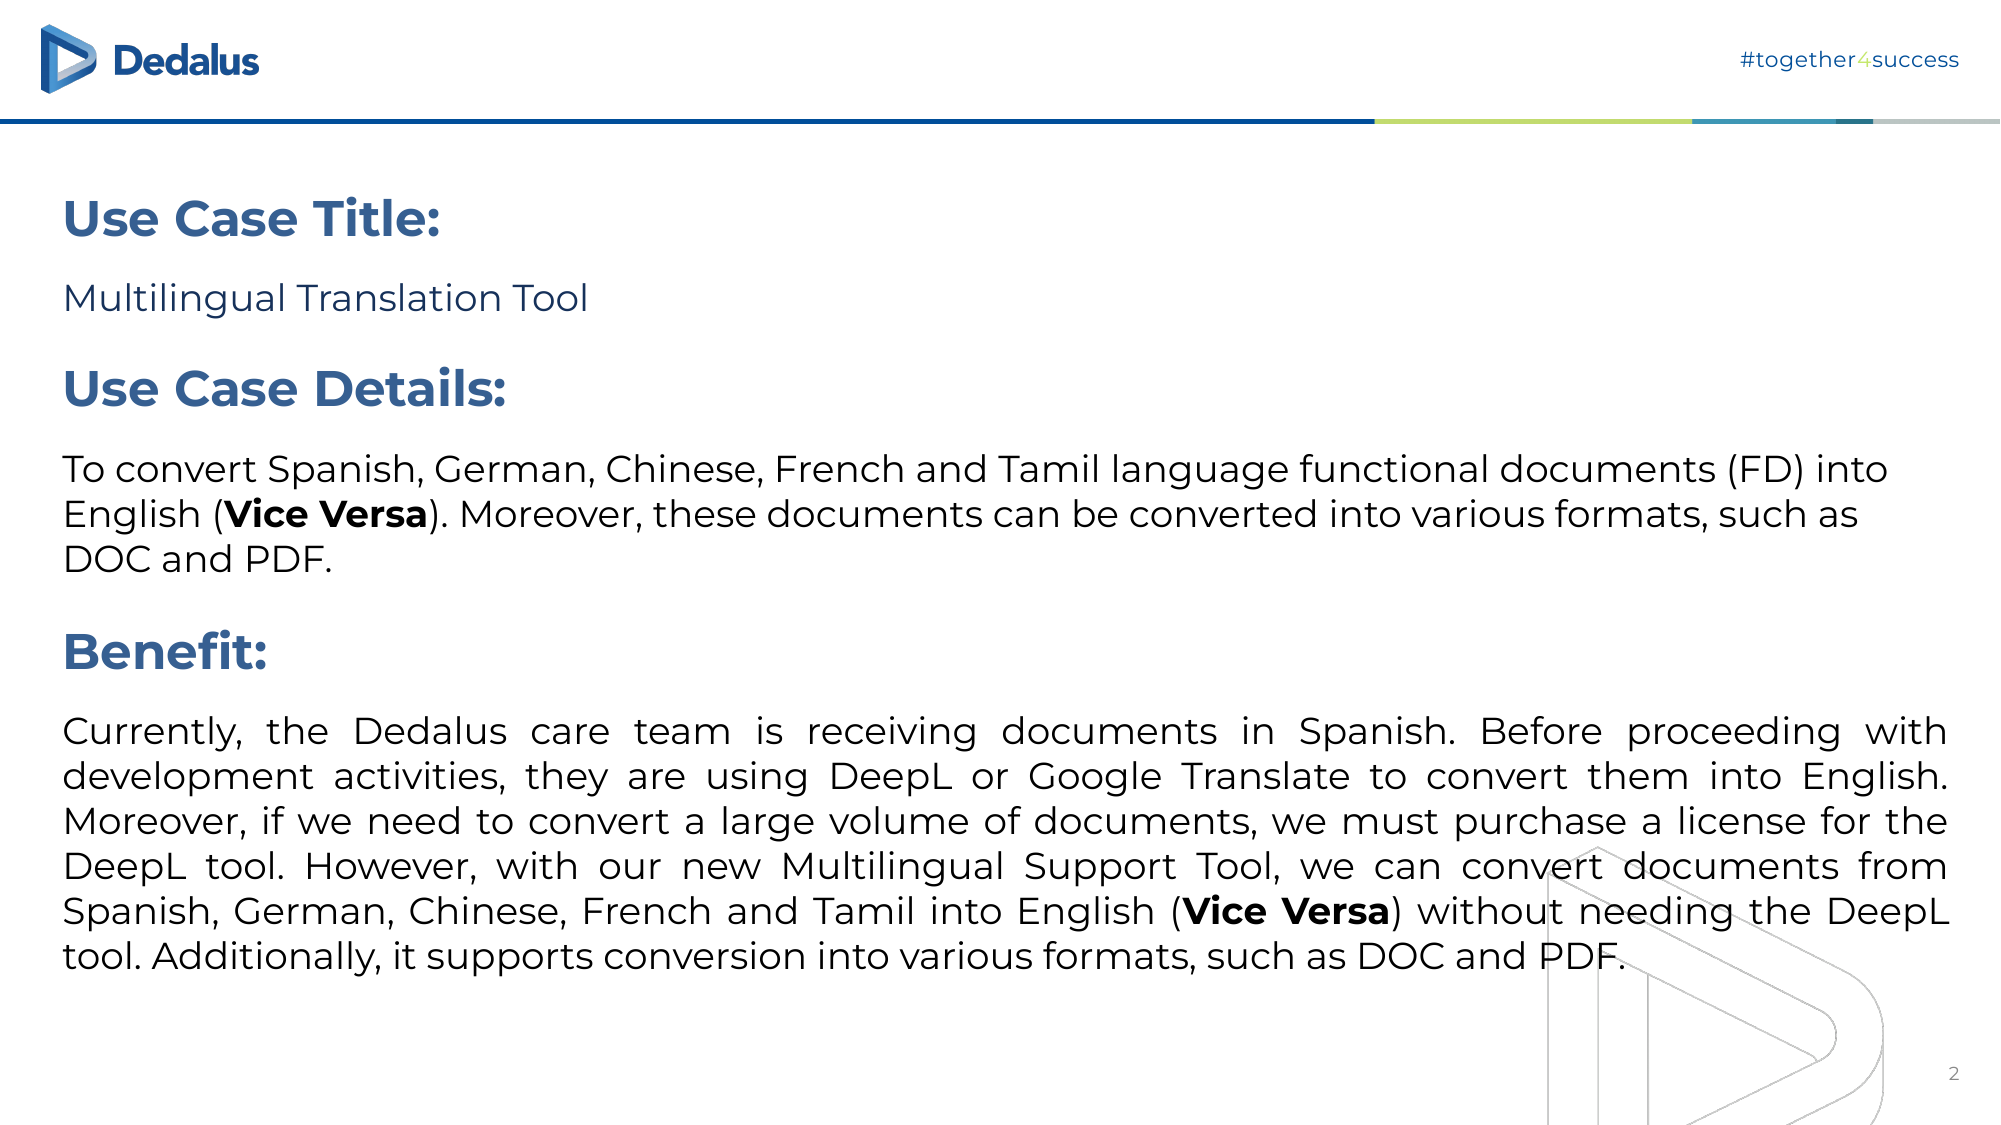

# Use Case Title:
Multilingual Translation Tool
Use Case Details:
To convert Spanish, German, Chinese, French and Tamil language functional documents (FD) into English (Vice Versa). Moreover, these documents can be converted into various formats, such as DOC and PDF.
Benefit:
Currently, the Dedalus care team is receiving documents in Spanish. Before proceeding with development activities, they are using DeepL or Google Translate to convert them into English. Moreover, if we need to convert a large volume of documents, we must purchase a license for the DeepL tool. However, with our new Multilingual Support Tool, we can convert documents from Spanish, German, Chinese, French and Tamil into English (Vice Versa) without needing the DeepL tool. Additionally, it supports conversion into various formats, such as DOC and PDF.